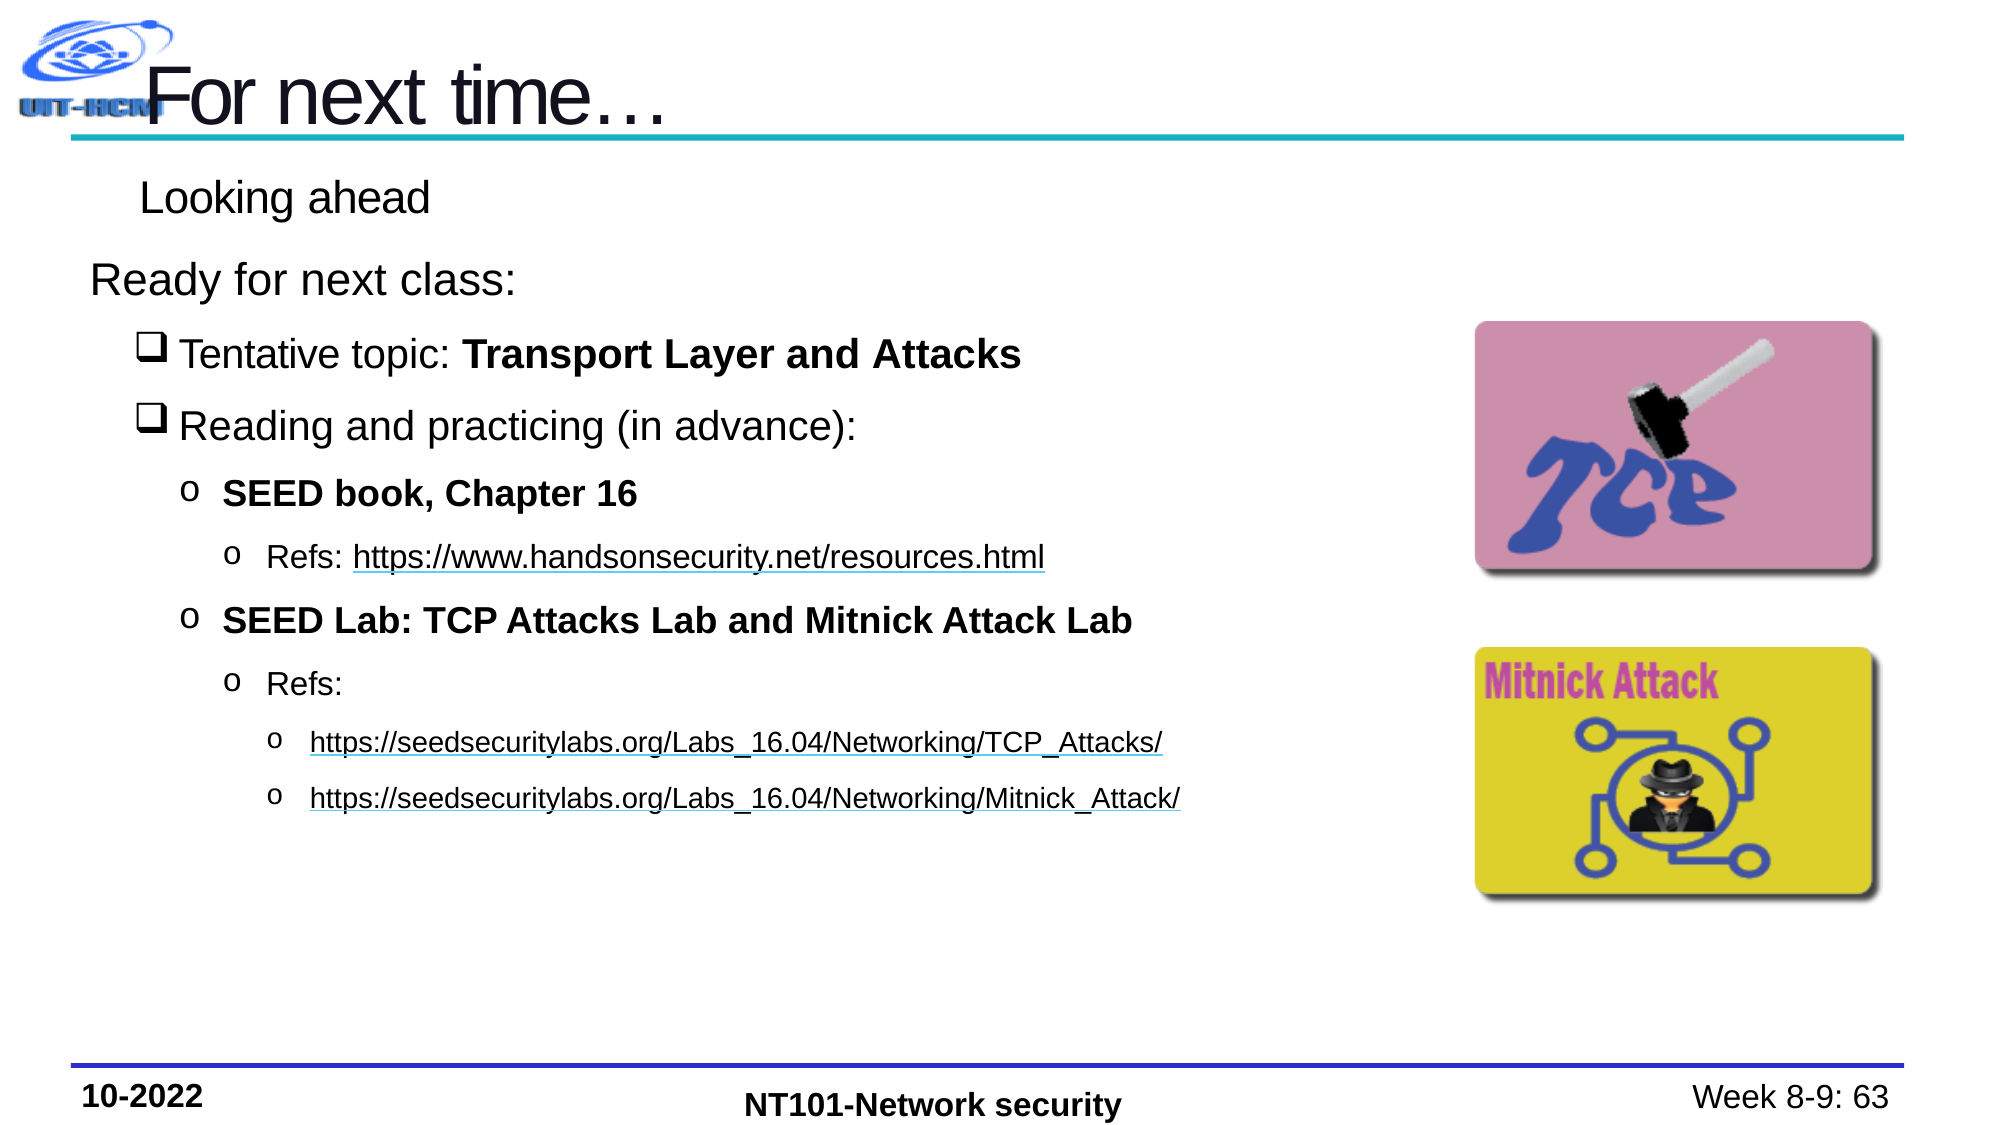

# For next time…
Looking ahead
Ready for next class:
Tentative topic: Transport Layer and Attacks
Reading and practicing (in advance):
SEED book, Chapter 16
Refs: https://www.handsonsecurity.net/resources.html
SEED Lab: TCP Attacks Lab and Mitnick Attack Lab
Refs:
https://seedsecuritylabs.org/Labs_16.04/Networking/TCP_Attacks/
https://seedsecuritylabs.org/Labs_16.04/Networking/Mitnick_Attack/